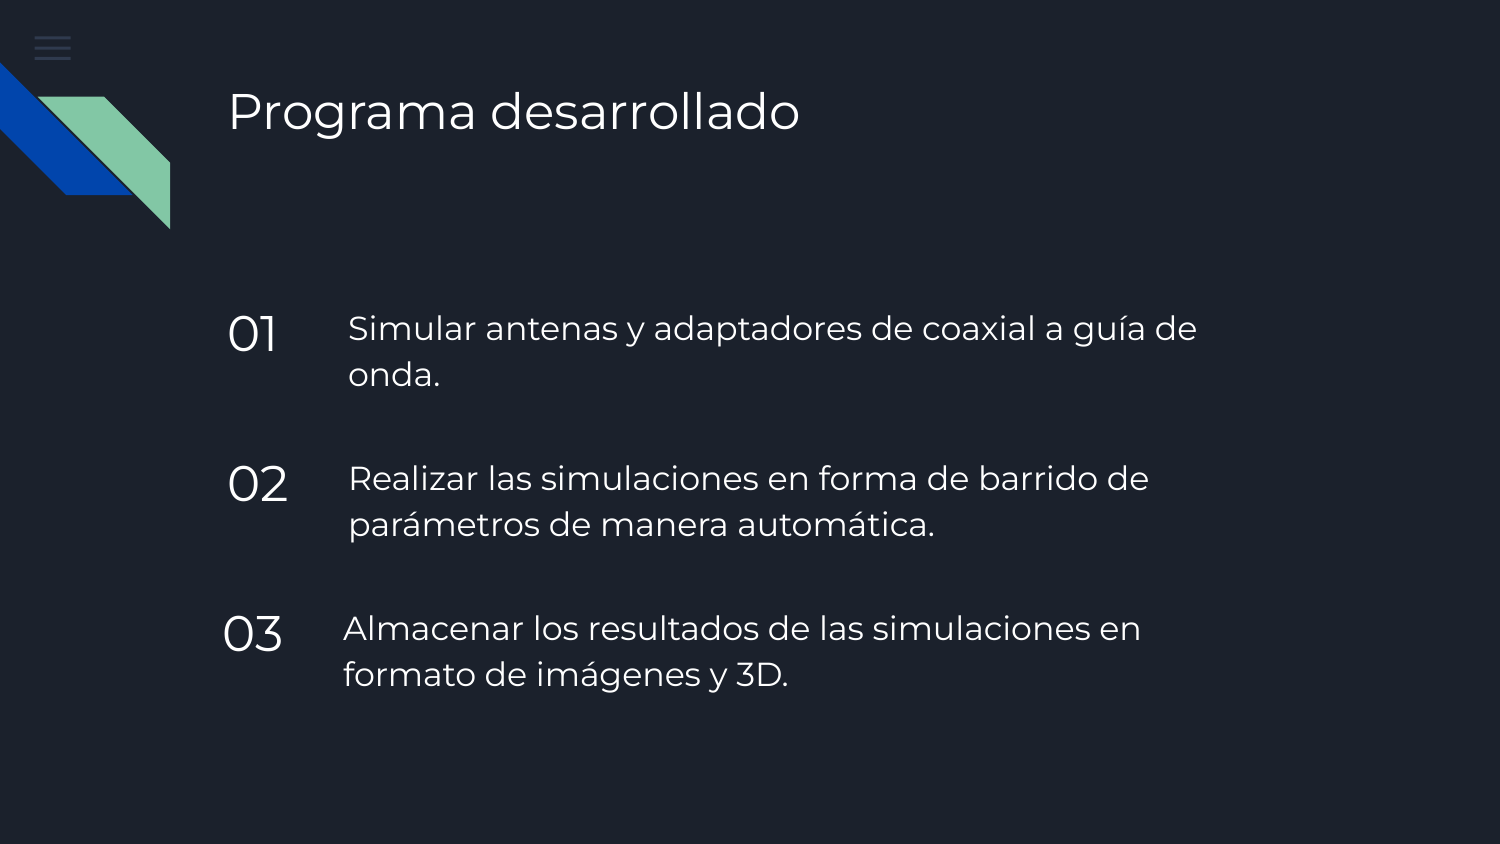

# Programa desarrollado
01

Simular antenas y adaptadores de coaxial a guía de onda.
02

Realizar las simulaciones en forma de barrido de parámetros de manera automática.

03

Almacenar los resultados de las simulaciones en formato de imágenes y 3D.